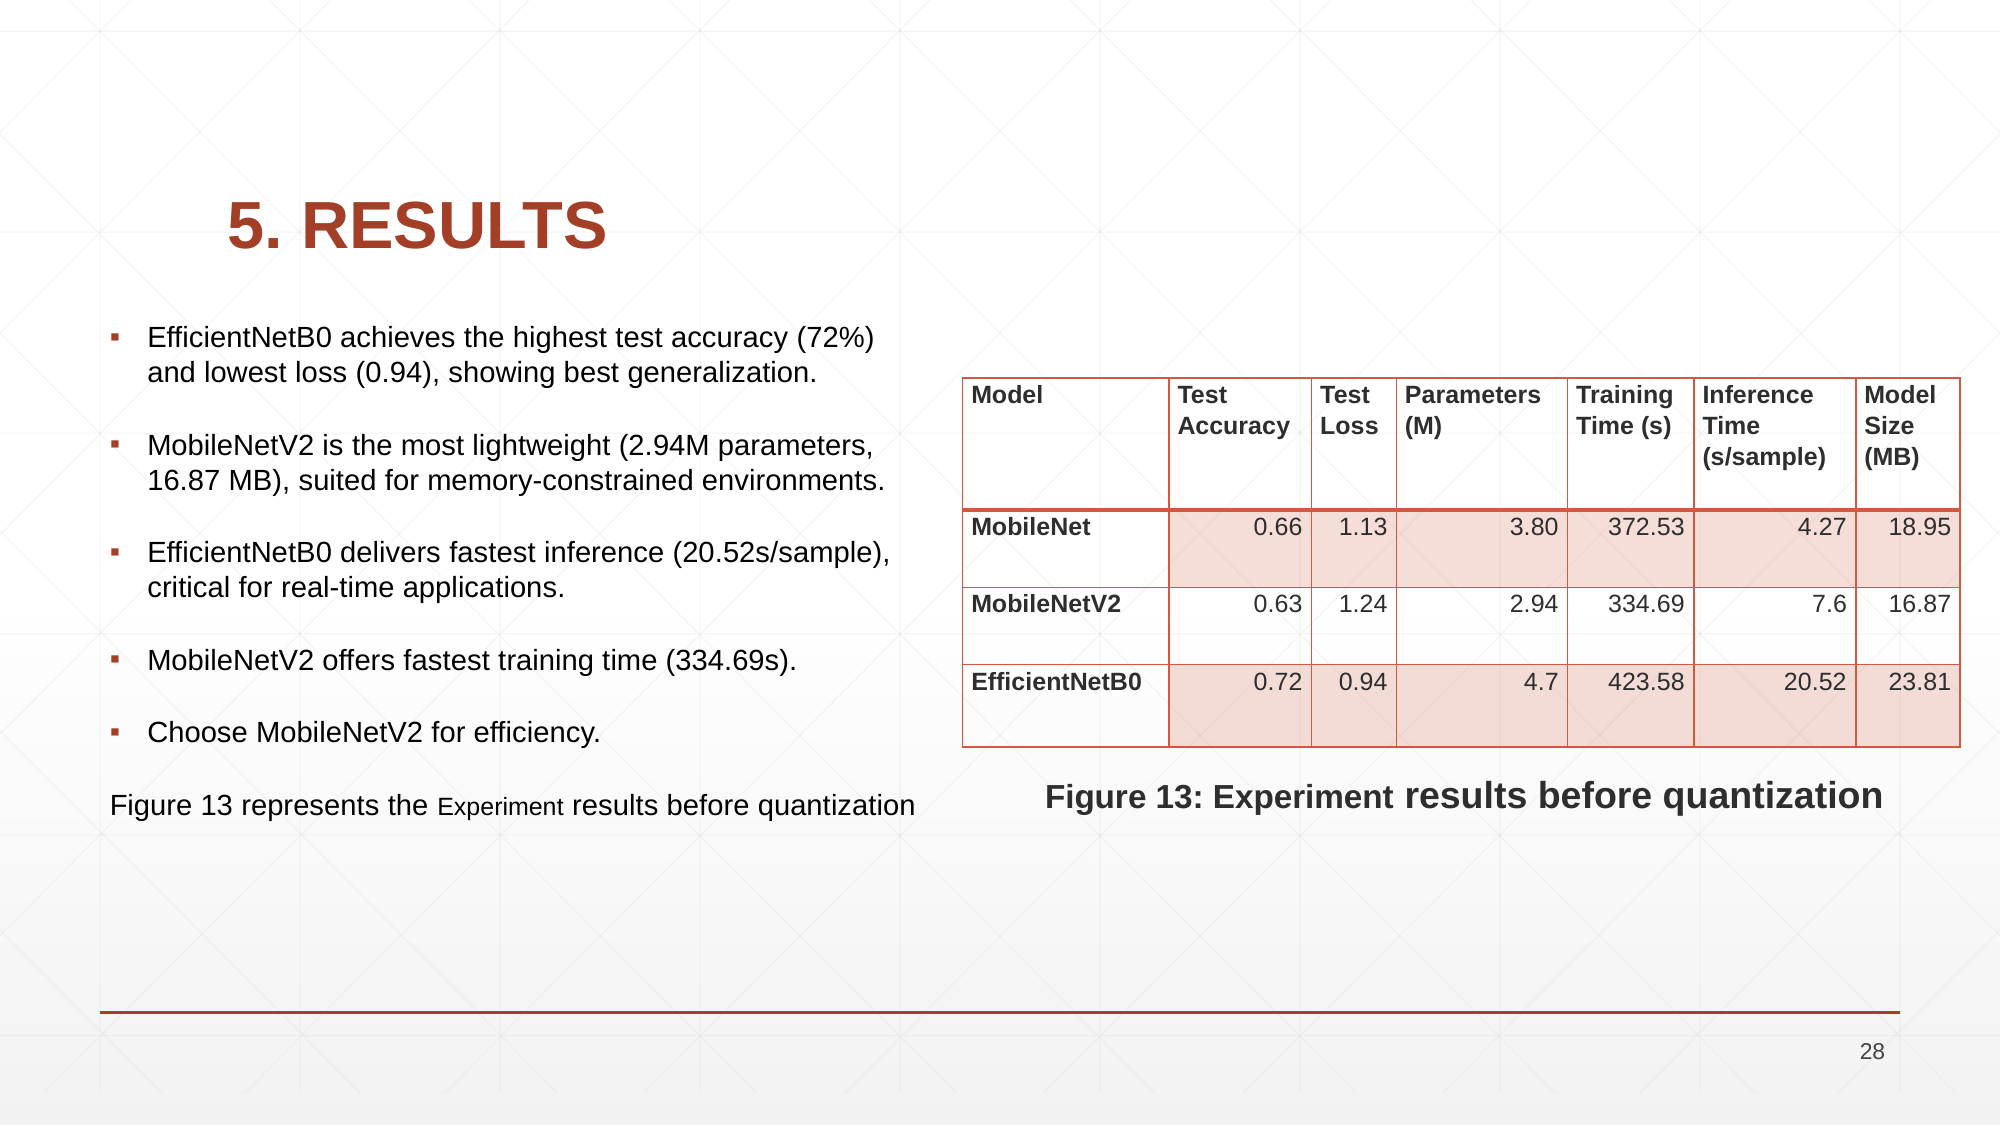

# 5. RESULTS
EfficientNetB0 achieves the highest test accuracy (72%) and lowest loss (0.94), showing best generalization.
MobileNetV2 is the most lightweight (2.94M parameters, 16.87 MB), suited for memory-constrained environments.
EfficientNetB0 delivers fastest inference (20.52s/sample), critical for real-time applications.
MobileNetV2 offers fastest training time (334.69s).
Choose MobileNetV2 for efficiency.
Figure 13 represents the Experiment results before quantization

| Model | Test Accuracy | Test Loss | Parameters (M) | Training Time (s) | Inference Time (s/sample) | Model Size (MB) |
| --- | --- | --- | --- | --- | --- | --- |
| MobileNet | 0.66 | 1.13 | 3.80 | 372.53 | 4.27 | 18.95 |
| MobileNetV2 | 0.63 | 1.24 | 2.94 | 334.69 | 7.6 | 16.87 |
| EfficientNetB0 | 0.72 | 0.94 | 4.7 | 423.58 | 20.52 | 23.81 |
Figure 13: Experiment results before quantization
28